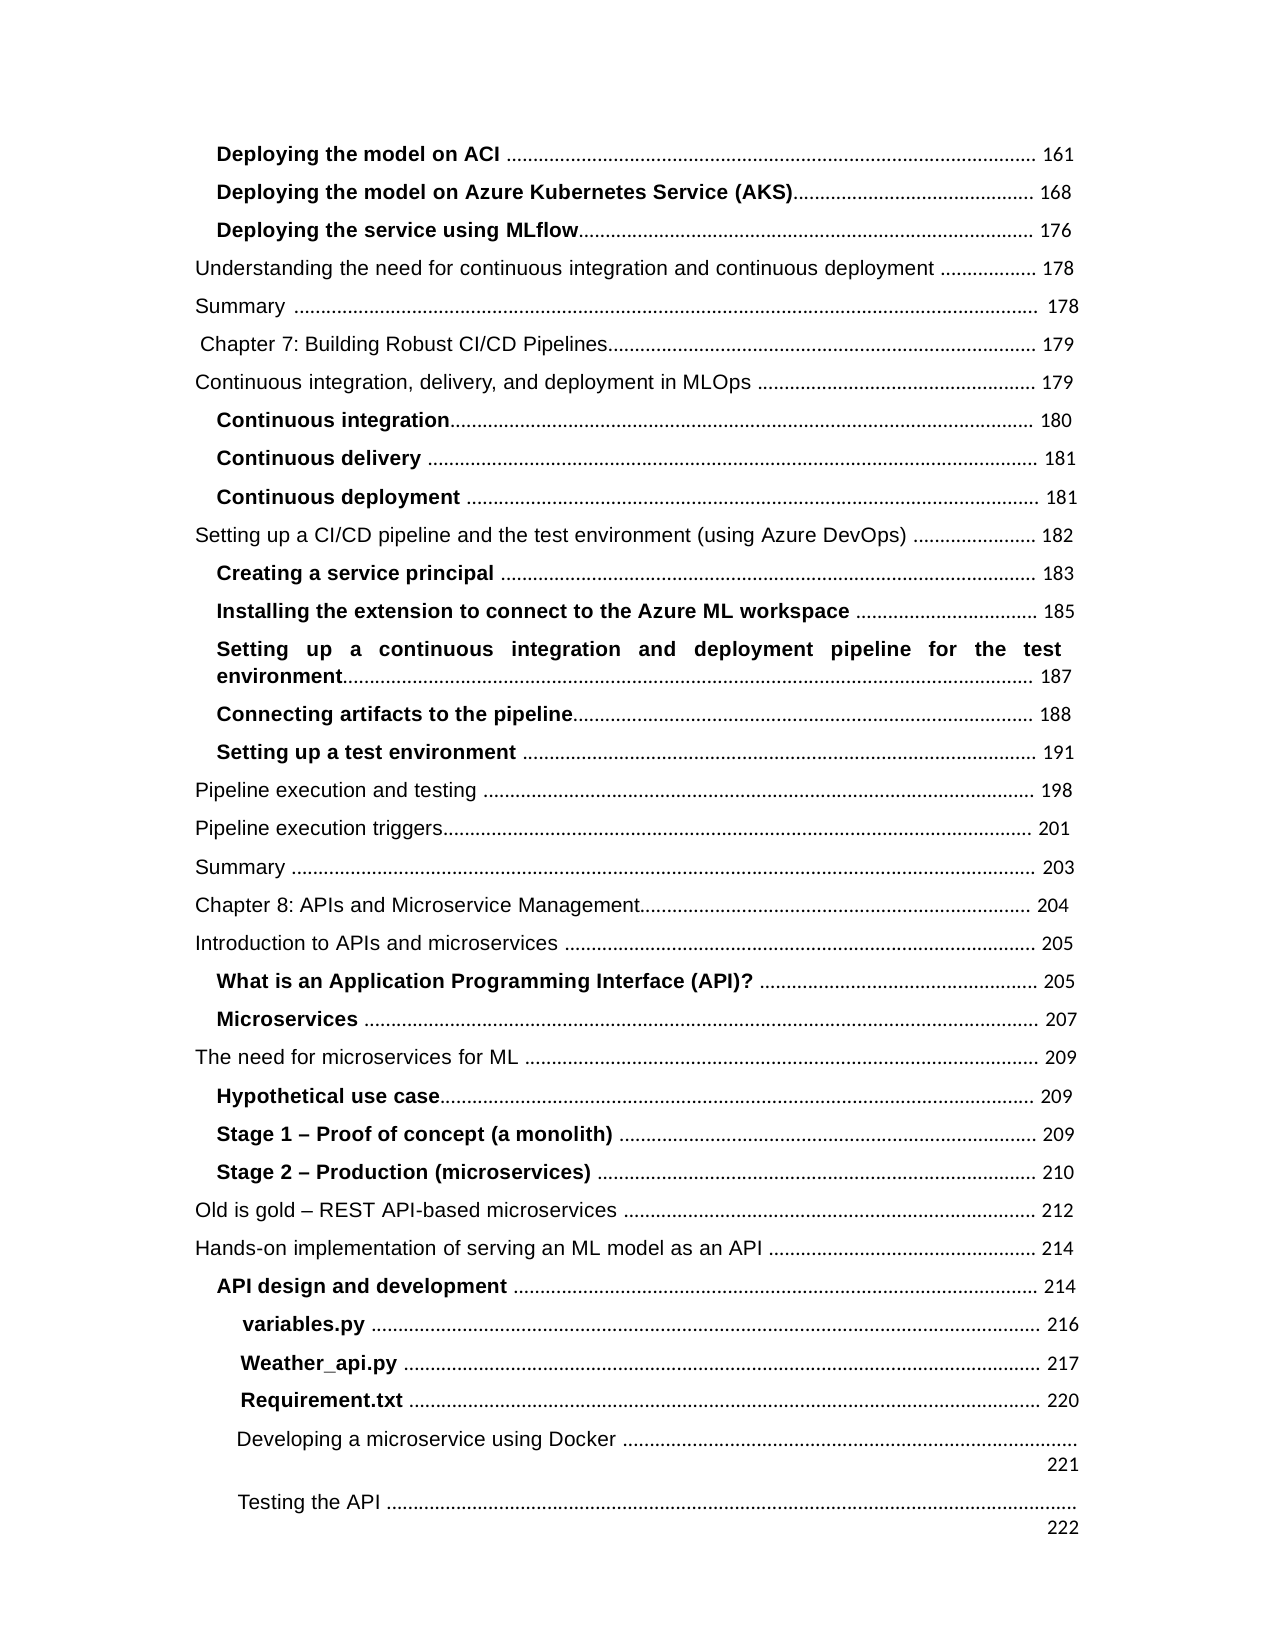

Deploying the model on ACI ................................................................................................... 161
Deploying the model on Azure Kubernetes Service (AKS)............................................. 168
Deploying the service using MLflow..................................................................................... 176
Understanding the need for continuous integration and continuous deployment .................. 178  Summary ........................................................................................................................................... 178  Chapter 7: Building Robust CI/CD Pipelines................................................................................ 179
Continuous integration, delivery, and deployment in MLOps .................................................... 179
Continuous integration............................................................................................................. 180
Continuous delivery .................................................................................................................. 181
Continuous deployment ........................................................................................................... 181
Setting up a CI/CD pipeline and the test environment (using Azure DevOps) ....................... 182
Creating a service principal .................................................................................................... 183
Installing the extension to connect to the Azure ML workspace .................................. 185
Setting up a continuous integration and deployment pipeline for the test  environment................................................................................................................................. 187
Connecting artifacts to the pipeline...................................................................................... 188
Setting up a test environment ................................................................................................ 191
Pipeline execution and testing ....................................................................................................... 198
Pipeline execution triggers.............................................................................................................. 201
Summary ........................................................................................................................................... 203
Chapter 8: APIs and Microservice Management......................................................................... 204
Introduction to APIs and microservices ........................................................................................ 205
What is an Application Programming Interface (API)? .................................................... 205
Microservices .............................................................................................................................. 207
The need for microservices for ML ................................................................................................ 209
Hypothetical use case............................................................................................................... 209
Stage 1 – Proof of concept (a monolith) .............................................................................. 209
Stage 2 – Production (microservices) .................................................................................. 210
Old is gold – REST API-based microservices ............................................................................. 212
Hands-on implementation of serving an ML model as an API .................................................. 214
API design and development .................................................................................................. 214
variables.py ............................................................................................................................. 216
Weather_api.py ....................................................................................................................... 217
Requirement.txt ...................................................................................................................... 220
Developing a microservice using Docker ..................................................................................... 221
Testing the API ................................................................................................................................. 222